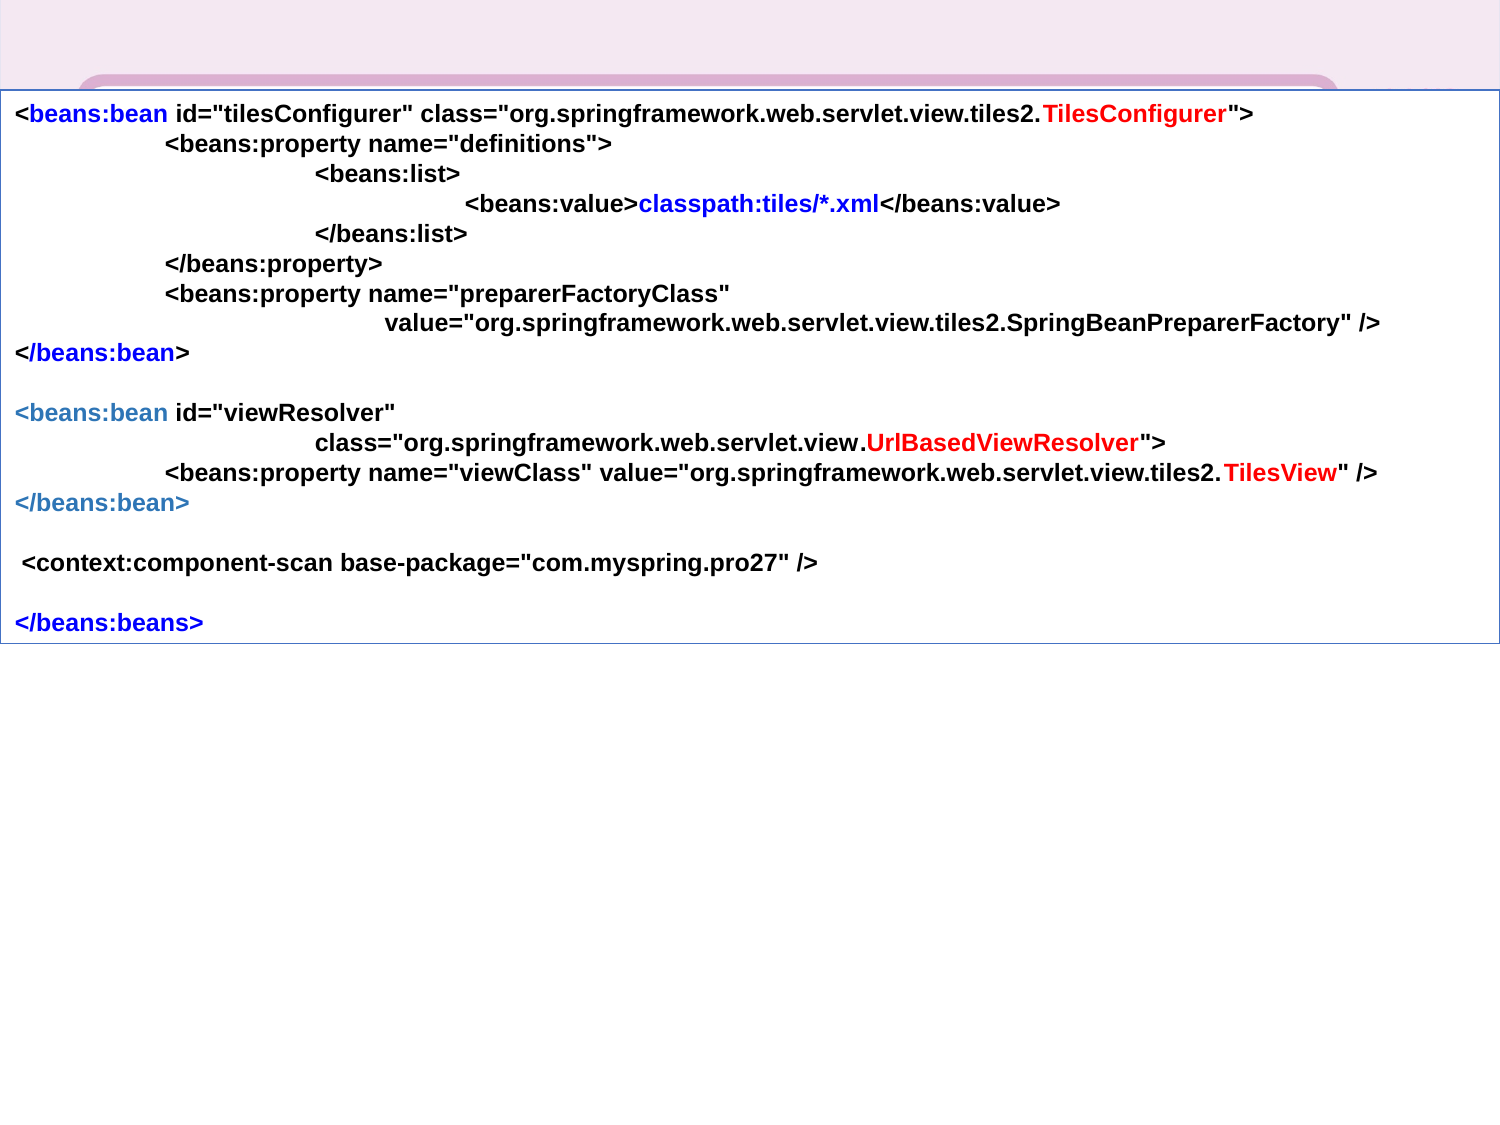

<beans:bean id="tilesConfigurer" class="org.springframework.web.servlet.view.tiles2.TilesConfigurer">
	<beans:property name="definitions">
		<beans:list>
			<beans:value>classpath:tiles/*.xml</beans:value>
		</beans:list>
	</beans:property>
	<beans:property name="preparerFactoryClass"
		          value="org.springframework.web.servlet.view.tiles2.SpringBeanPreparerFactory" />
</beans:bean>

<beans:bean id="viewResolver"
		class="org.springframework.web.servlet.view.UrlBasedViewResolver">
	<beans:property name="viewClass" value="org.springframework.web.servlet.view.tiles2.TilesView" />
</beans:bean>

 <context:component-scan base-package="com.myspring.pro27" />

</beans:beans>